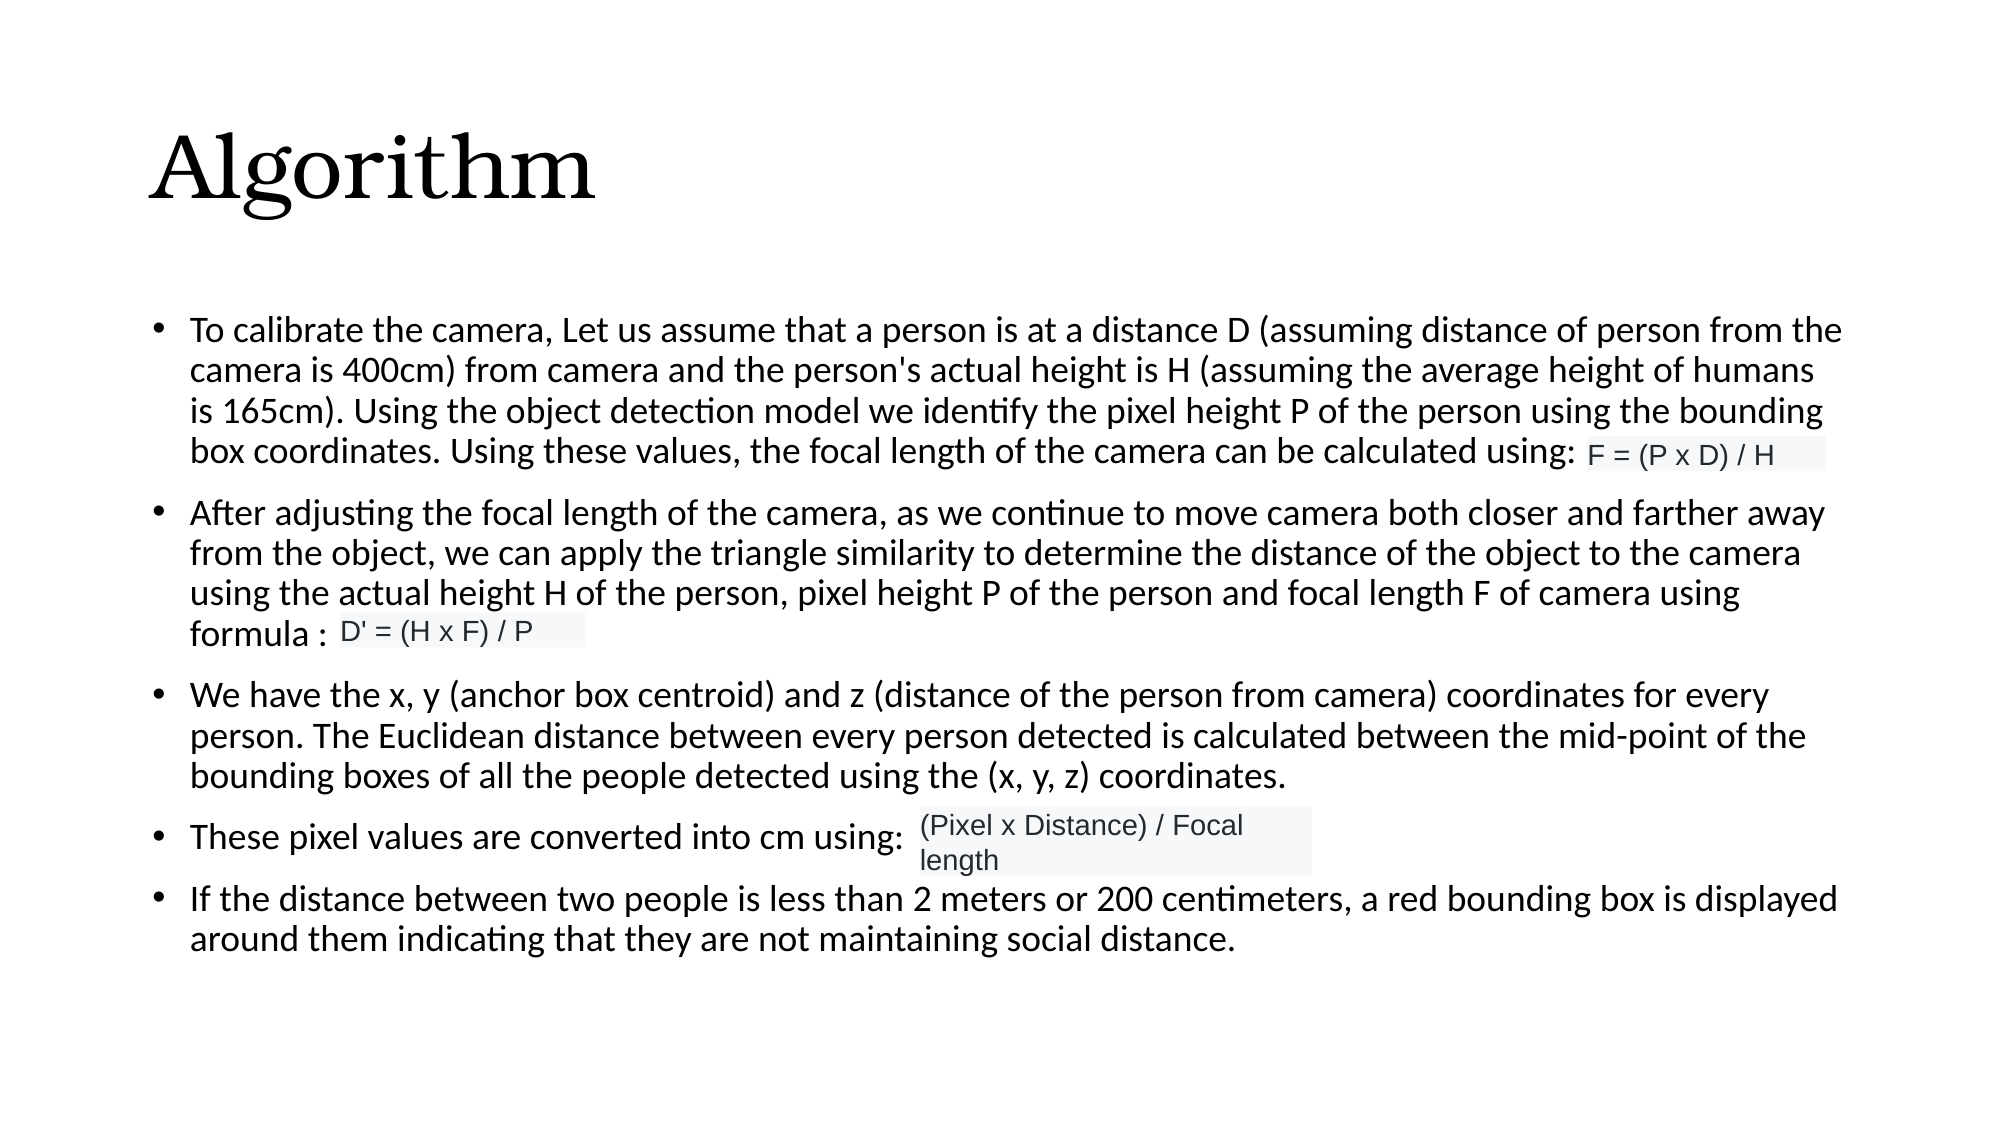

# Algorithm
To calibrate the camera, Let us assume that a person is at a distance D (assuming distance of person from the camera is 400cm) from camera and the person's actual height is H (assuming the average height of humans is 165cm). Using the object detection model we identify the pixel height P of the person using the bounding box coordinates. Using these values, the focal length of the camera can be calculated using:
After adjusting the focal length of the camera, as we continue to move camera both closer and farther away from the object, we can apply the triangle similarity to determine the distance of the object to the camera using the actual height H of the person, pixel height P of the person and focal length F of camera using formula :
We have the x, y (anchor box centroid) and z (distance of the person from camera) coordinates for every person. The Euclidean distance between every person detected is calculated between the mid-point of the bounding boxes of all the people detected using the (x, y, z) coordinates.
These pixel values are converted into cm using:
If the distance between two people is less than 2 meters or 200 centimeters, a red bounding box is displayed around them indicating that they are not maintaining social distance.

F = (P x D) / H
D' = (H x F) / P
(Pixel x Distance) / Focal length